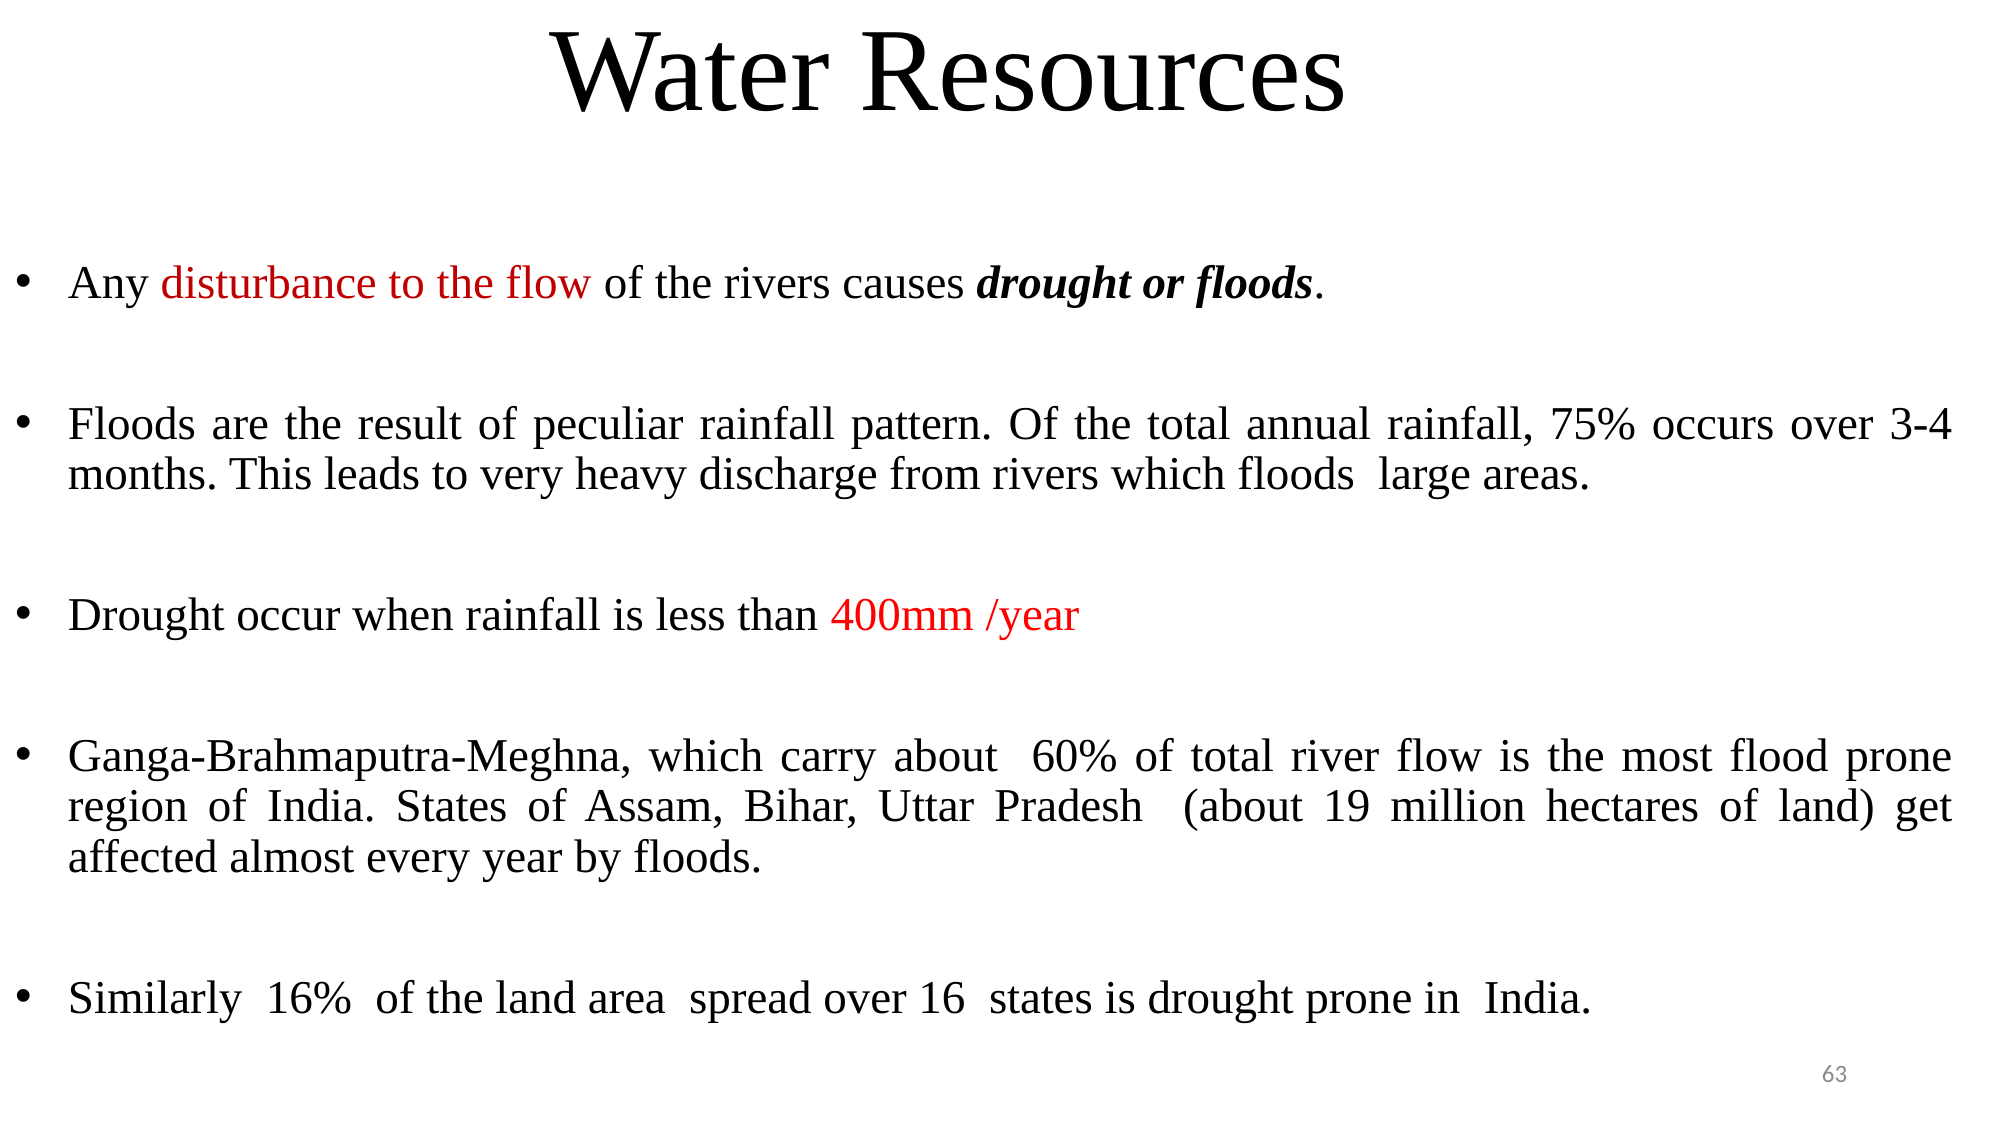

# Water Resources
Any disturbance to the flow of the rivers causes drought or floods.

Floods are the result of peculiar rainfall pattern. Of the total annual rainfall, 75% occurs over 3-4 months. This leads to very heavy discharge from rivers which floods  large areas.

Drought occur when rainfall is less than 400mm /year

Ganga-Brahmaputra-Meghna, which carry about  60% of total river flow is the most flood prone region of India. States of Assam, Bihar, Uttar Pradesh  (about 19 million hectares of land) get affected almost every year by floods.

Similarly  16%  of the land area  spread over 16  states is drought prone in  India.

63